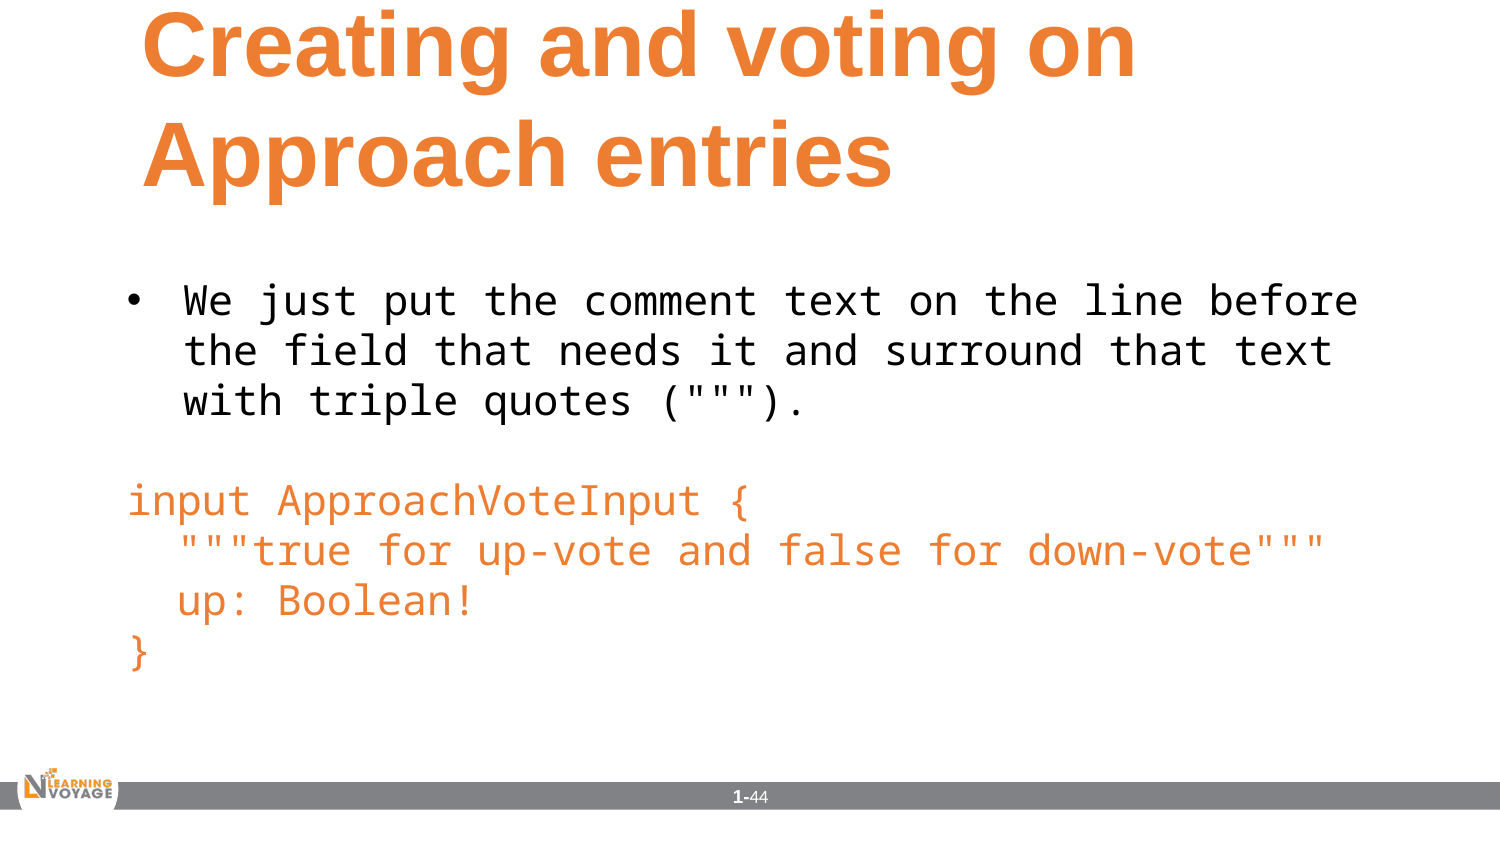

Creating and voting on Approach entries
We just put the comment text on the line before the field that needs it and surround that text with triple quotes (""").

input ApproachVoteInput {
  """true for up-vote and false for down-vote"""
  up: Boolean!
}
1-44